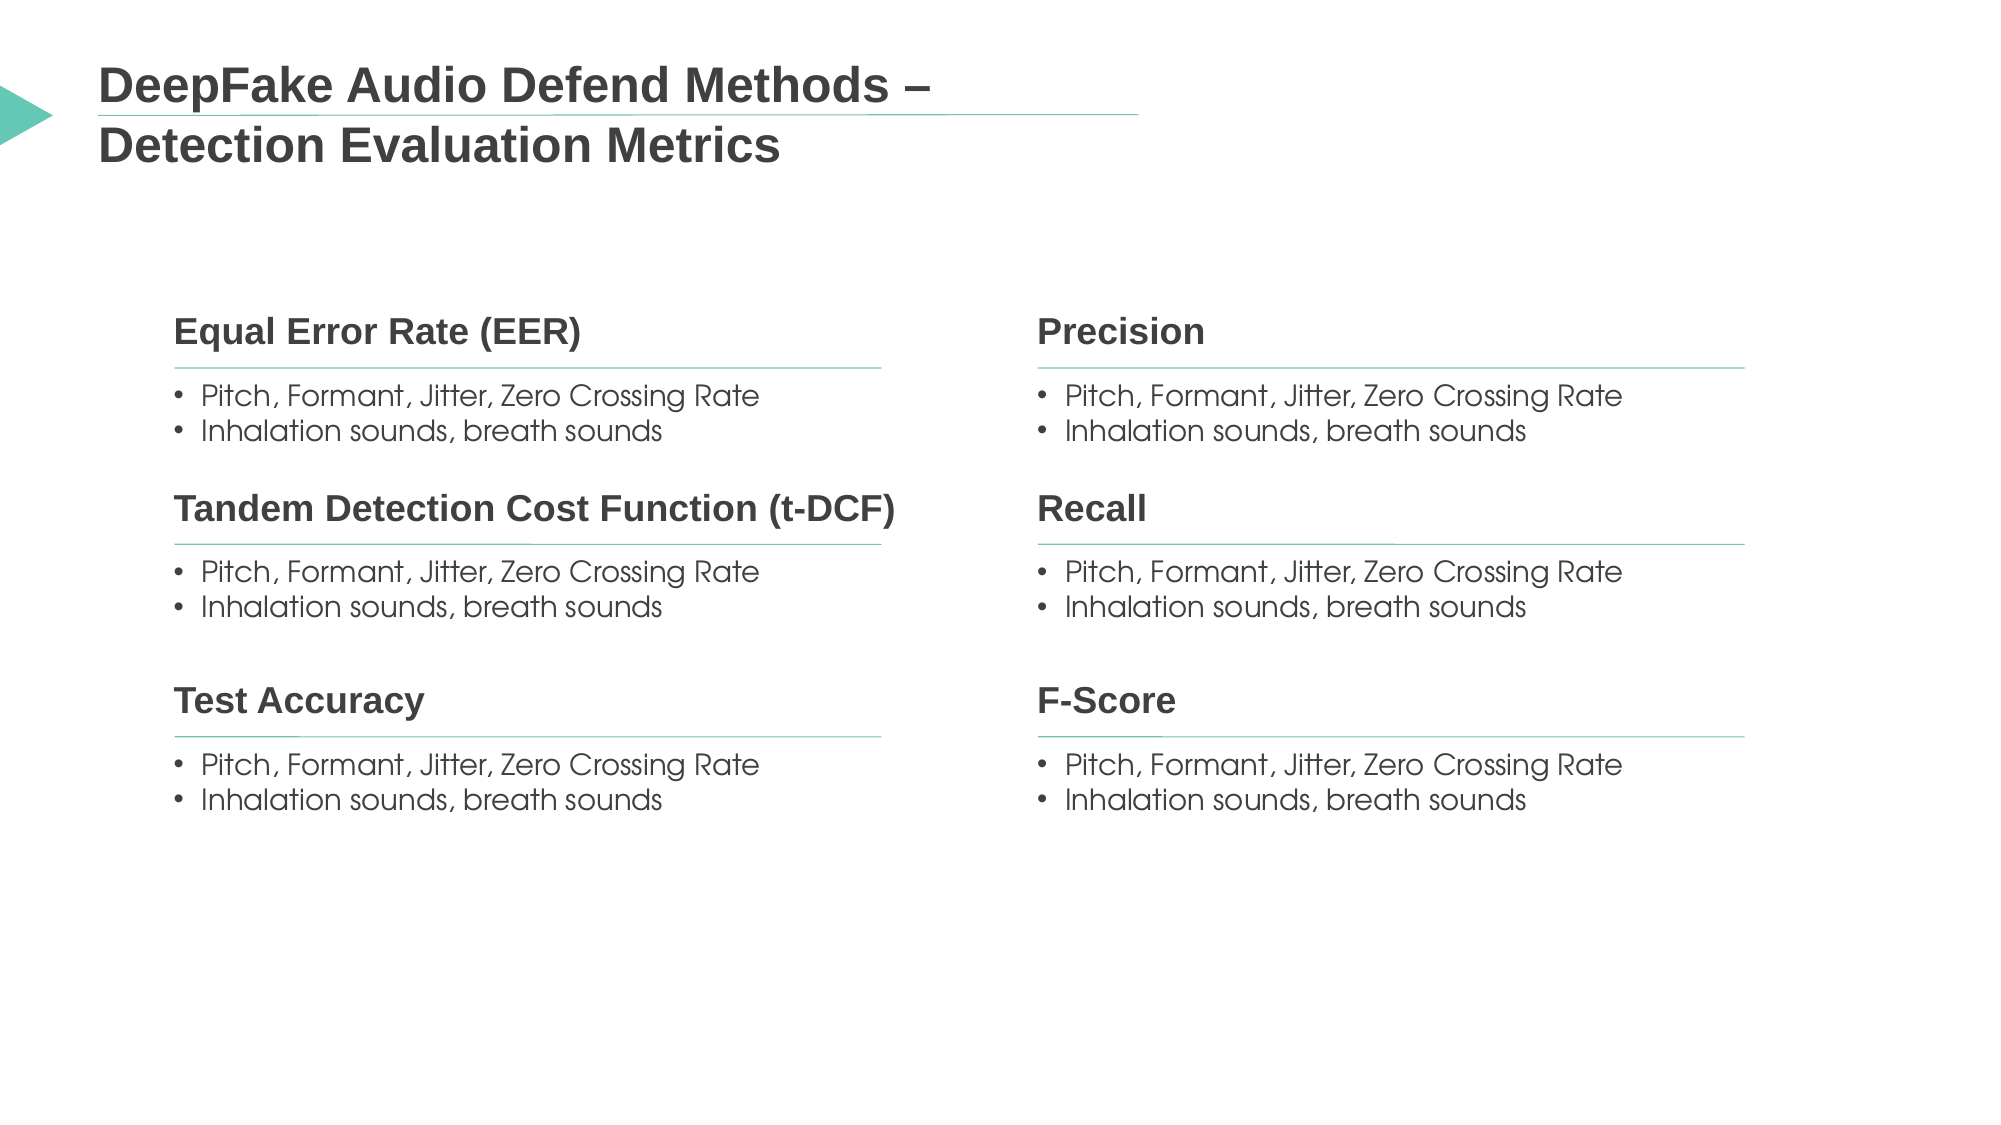

DeepFake Audio Defend Methods – Detection Evaluation Metrics

Equal Error Rate (EER)

Pitch, Formant, Jitter, Zero Crossing Rate
Inhalation sounds, breath sounds

Precision

Pitch, Formant, Jitter, Zero Crossing Rate
Inhalation sounds, breath sounds

Tandem Detection Cost Function (t-DCF)

Pitch, Formant, Jitter, Zero Crossing Rate
Inhalation sounds, breath sounds

Recall

Pitch, Formant, Jitter, Zero Crossing Rate
Inhalation sounds, breath sounds

Test Accuracy

Pitch, Formant, Jitter, Zero Crossing Rate
Inhalation sounds, breath sounds

F-Score

Pitch, Formant, Jitter, Zero Crossing Rate
Inhalation sounds, breath sounds